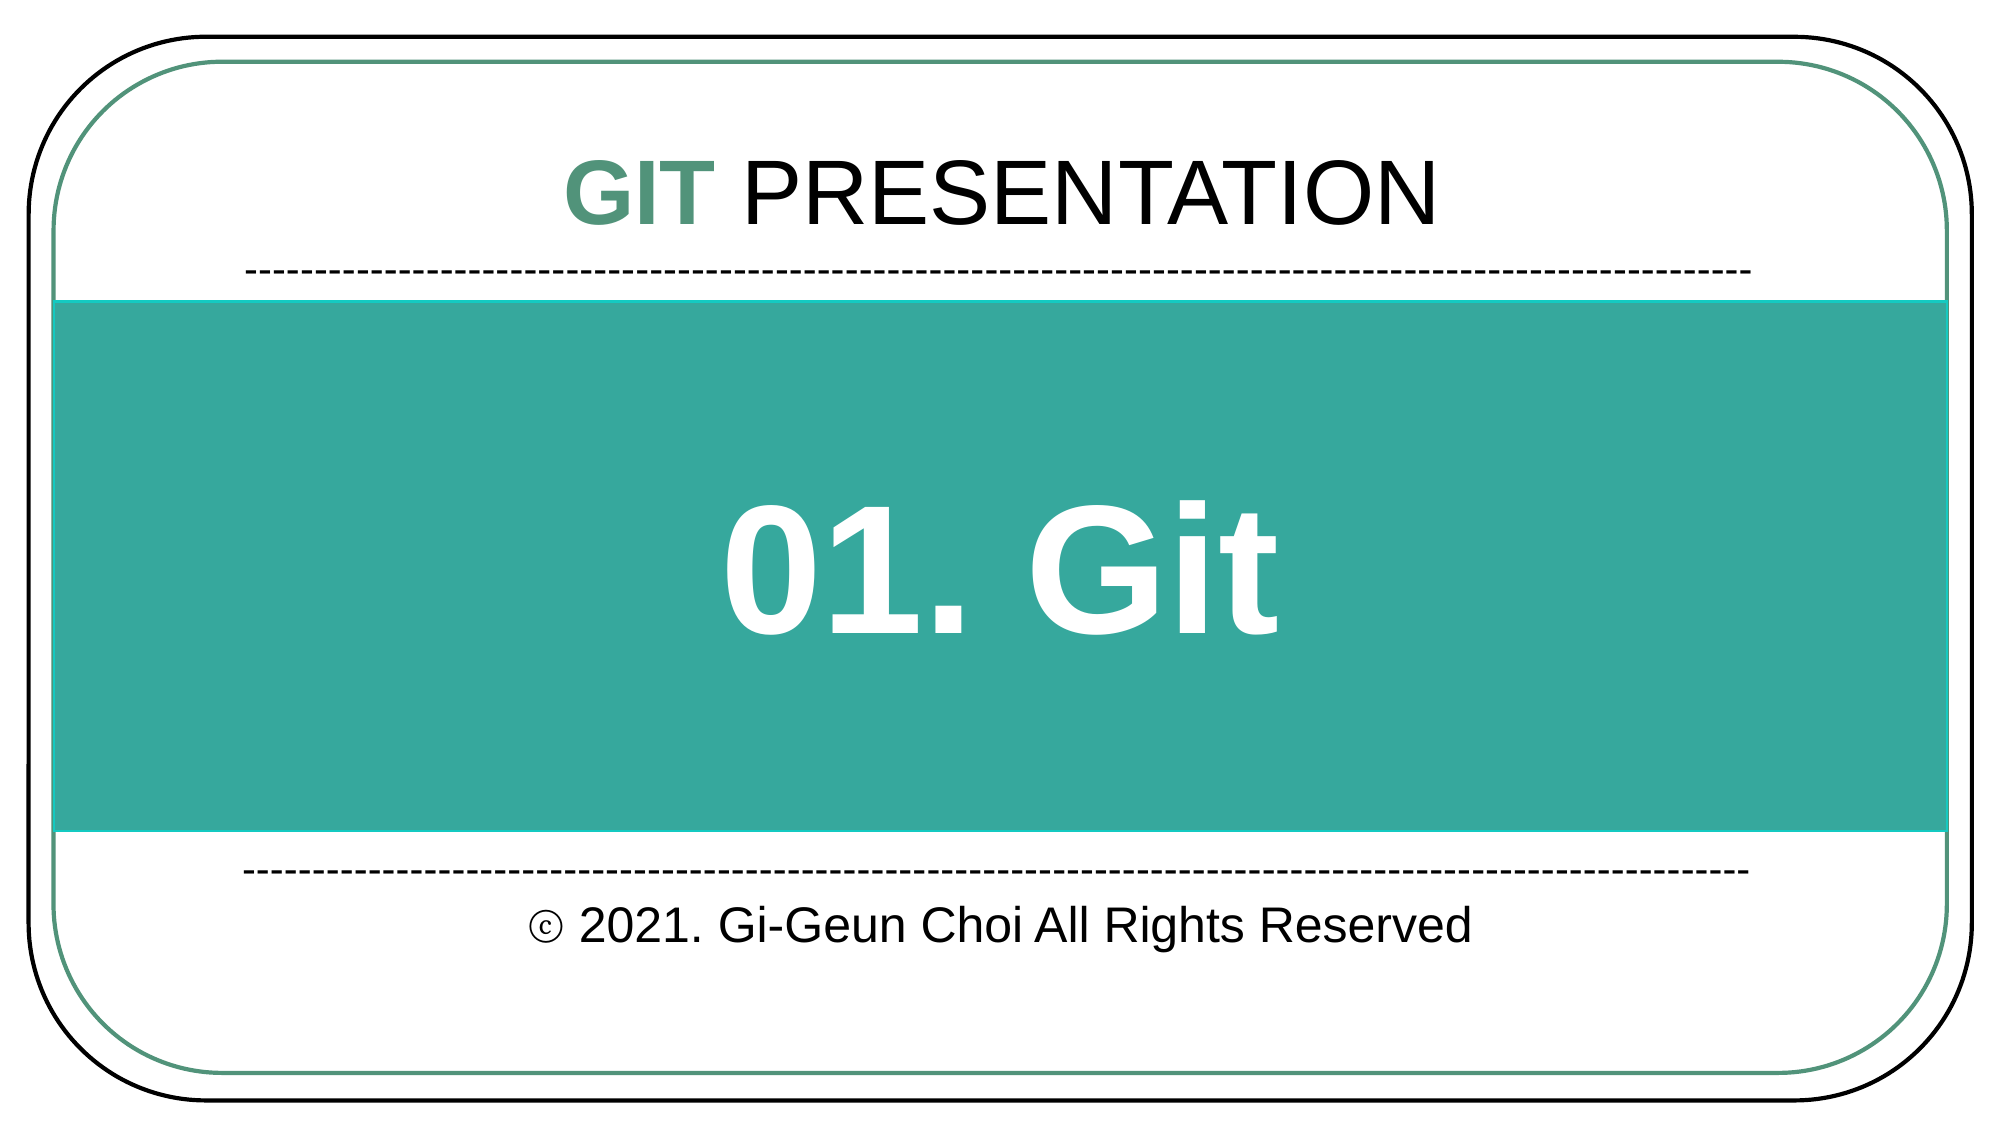

GIT PRESENTATION
------------------------------------------------------------------------------------------------------------

01. Git
------------------------------------------------------------------------------------------------------------
ⓒ 2021. Gi-Geun Choi All Rights Reserved